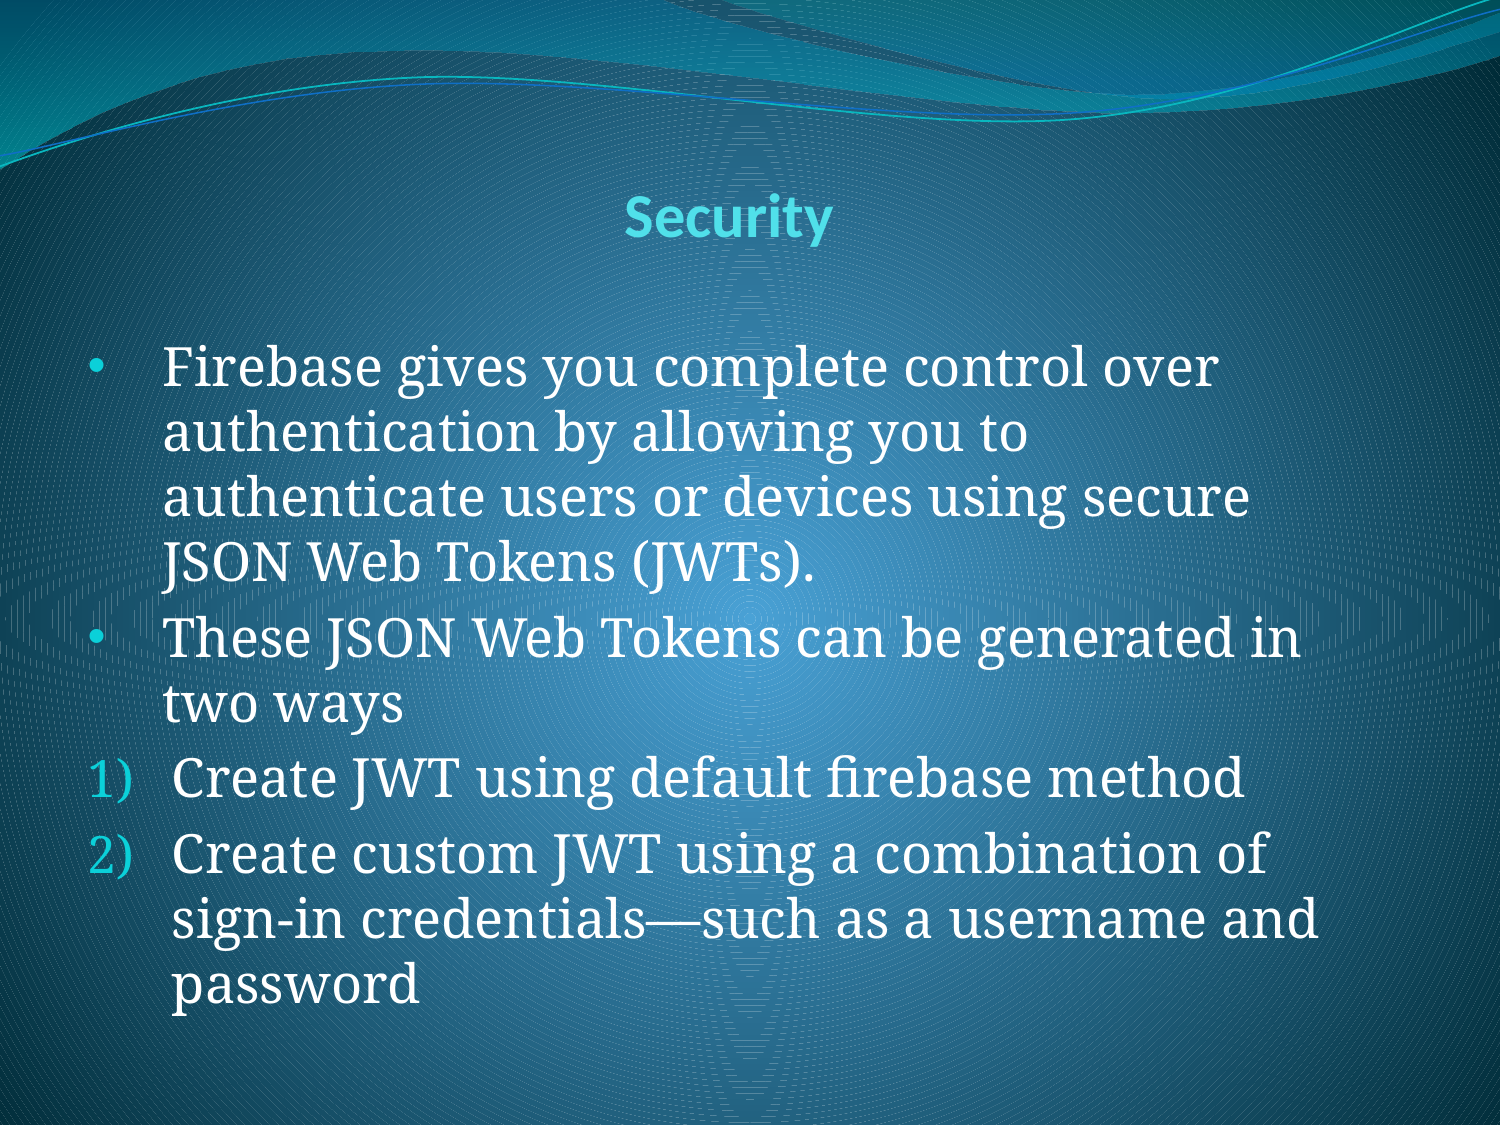

# Security
Firebase gives you complete control over authentication by allowing you to authenticate users or devices using secure JSON Web Tokens (JWTs).
These JSON Web Tokens can be generated in two ways
Create JWT using default firebase method
Create custom JWT using a combination of sign-in credentials—such as a username and password